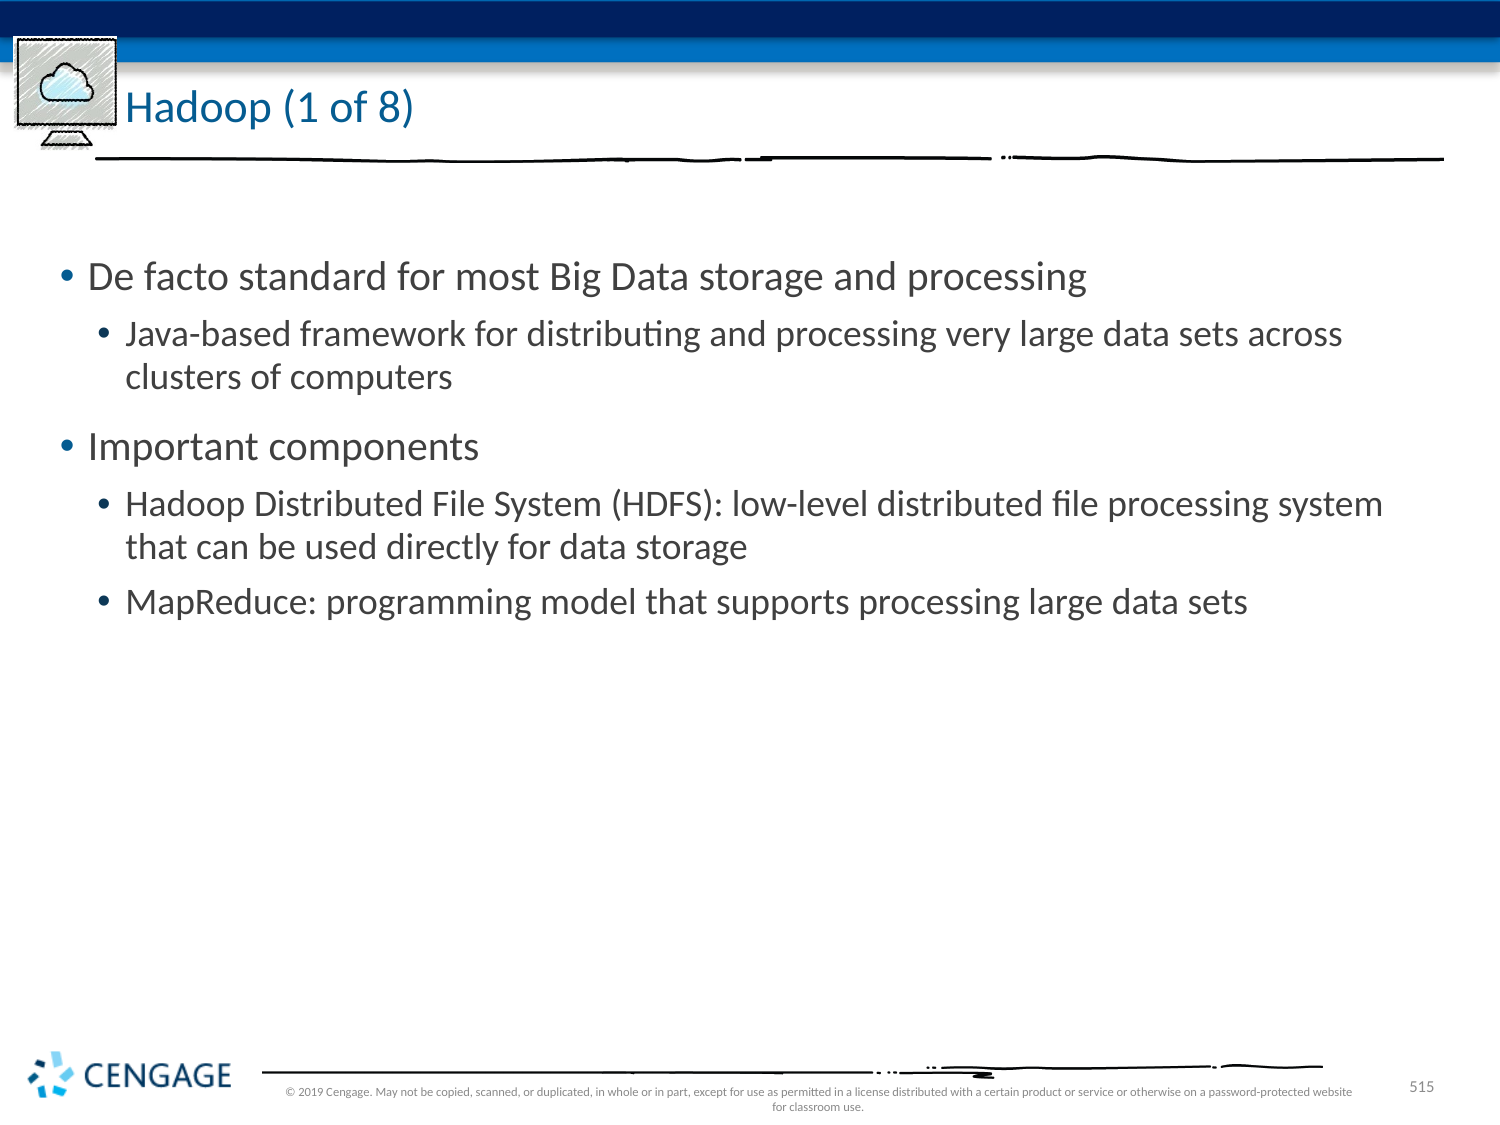

# Hadoop (1 of 8)
De facto standard for most Big Data storage and processing
Java-based framework for distributing and processing very large data sets across clusters of computers
Important components
Hadoop Distributed File System (HDFS): low-level distributed file processing system that can be used directly for data storage
MapReduce: programming model that supports processing large data sets

© 2019 Cengage. May not be copied, scanned, or duplicated, in whole or in part, except for use as permitted in a license distributed with a certain product or service or otherwise on a password-protected website for classroom use.